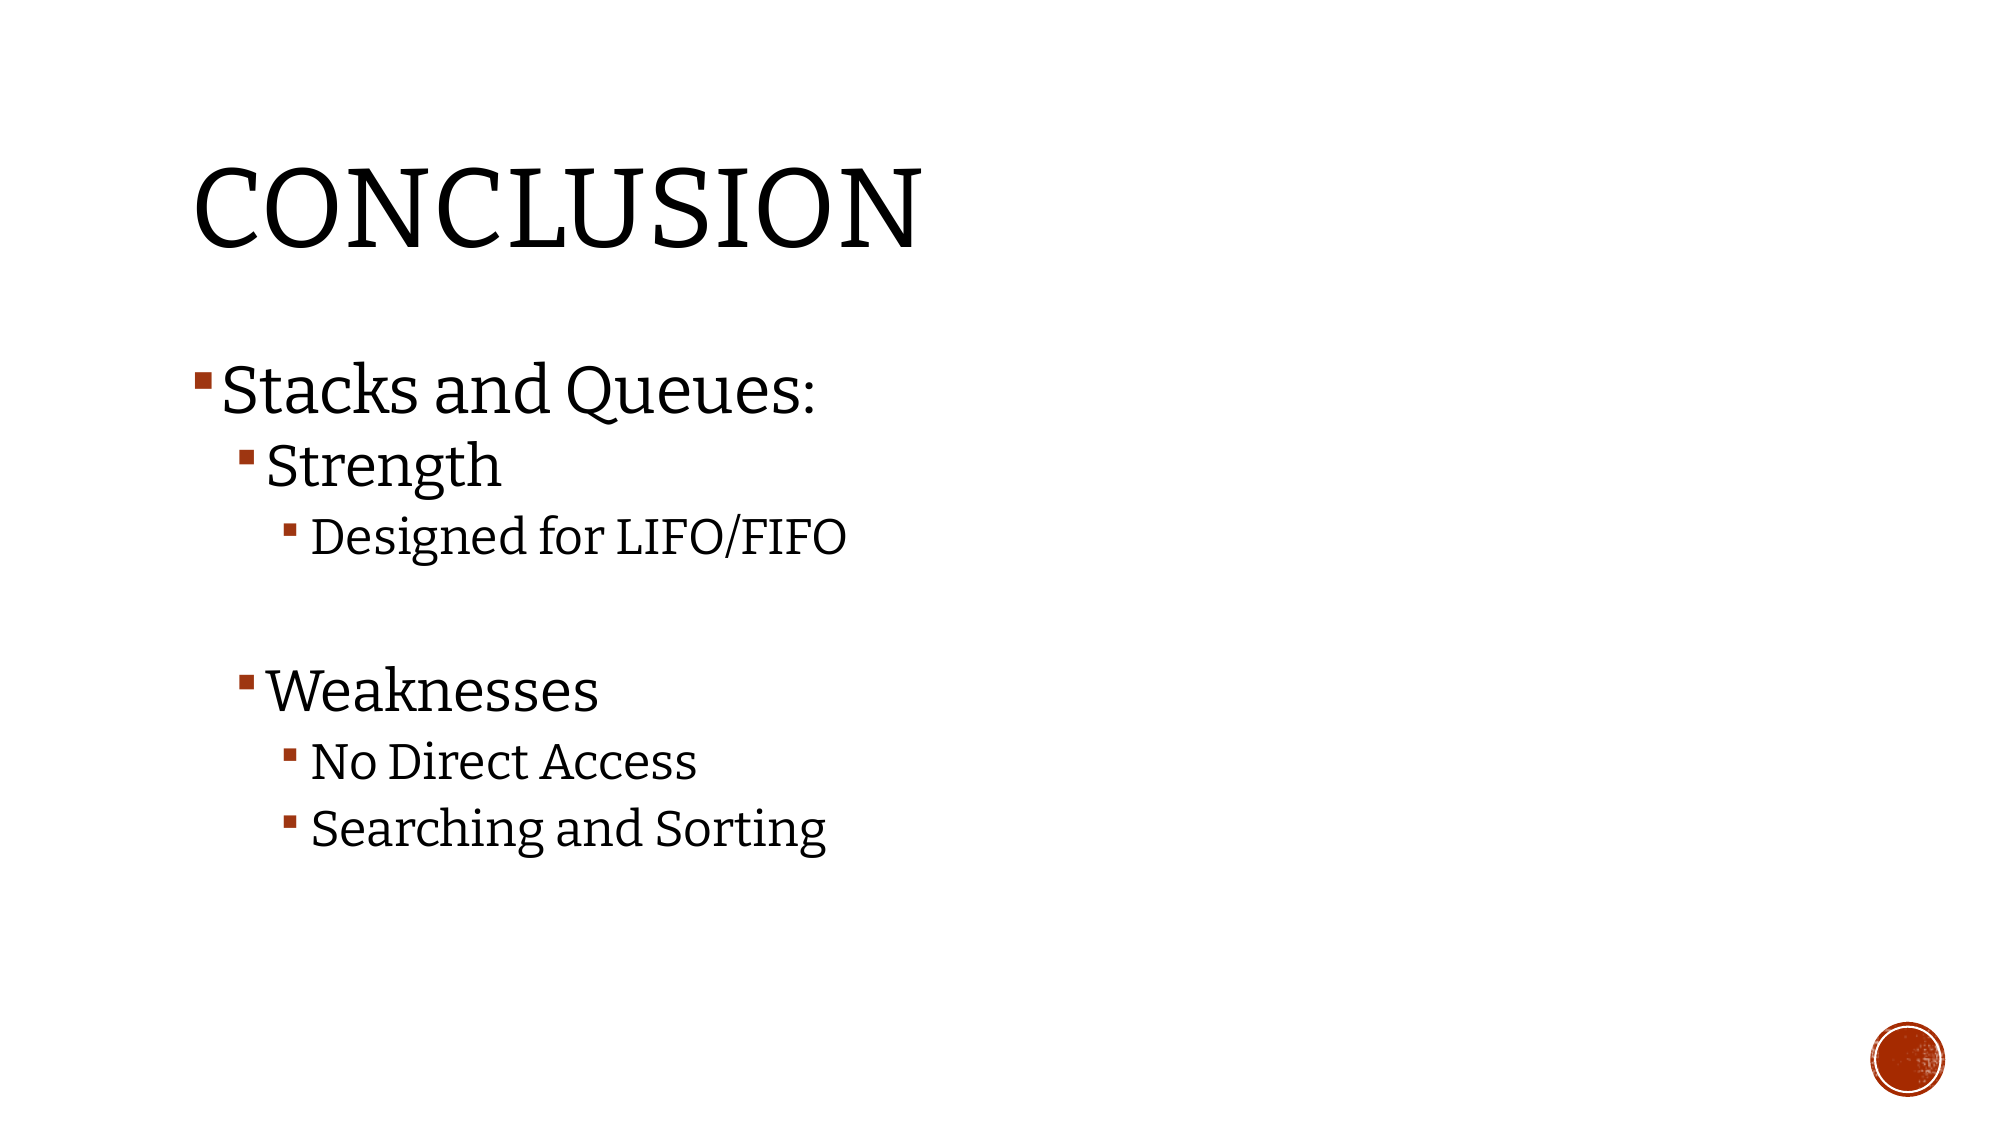

# conclusion
Stacks and Queues:
Strength
Designed for LIFO/FIFO

Weaknesses
No Direct Access
Searching and Sorting